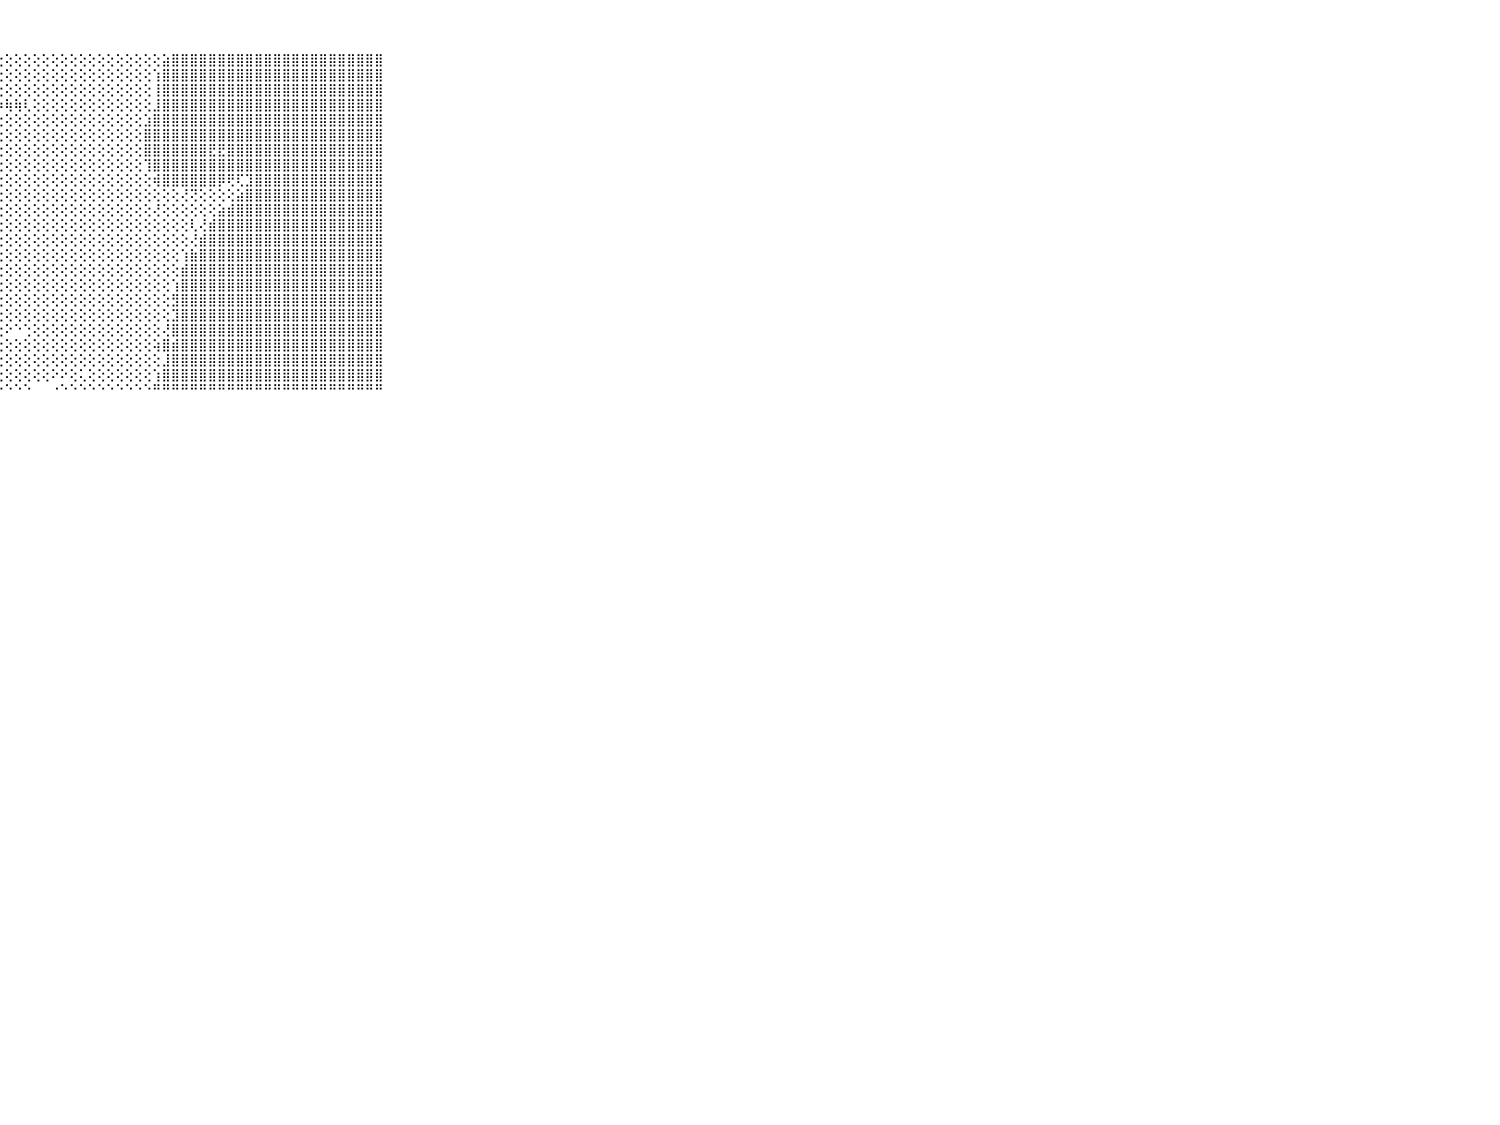

⠀⠀⠀⠀⠀⠀⠀⠀⠀⠀⠀⣿⣿⣿⢿⡯⢕⢕⢕⢕⢕⢕⢕⢕⢕⢕⢕⢕⢕⢕⢕⢕⢕⢕⢕⢕⢕⢕⢕⢕⢕⢕⢕⢕⢕⣵⣿⣿⣿⣿⣿⣿⣿⣿⣿⣿⣿⣿⣿⣿⣿⣿⣿⣿⣿⣿⣿⣿⣿⠀⠀⠀⠀⠀⠀⠀⠀⠀⠀⠀⠀
⠀⠀⠀⠀⠀⠀⠀⠀⠀⠀⠀⣿⣿⣿⣺⣕⣕⢕⢕⢕⣕⢕⢕⢕⢕⢕⢕⢕⢕⢕⢕⢕⢕⢕⢕⢕⢕⢕⢕⢕⢕⢕⢕⢕⢱⣿⣿⣿⣿⣿⣿⣿⣿⣿⣿⣿⣿⣿⣿⣿⣿⣿⣿⣿⣿⣿⣿⣿⣿⠀⠀⠀⠀⠀⠀⠀⠀⠀⠀⠀⠀
⠀⠀⠀⠀⠀⠀⠀⠀⠀⠀⠀⣿⣿⣿⣿⣾⣿⣧⣷⣕⣵⣕⣕⣕⣵⣕⣕⣕⢕⢕⢕⢕⢕⢕⢕⢕⢕⢕⢕⢕⢕⢕⢕⢕⢸⣿⣿⣿⣿⣿⣿⣿⣿⣿⣿⣿⣿⣿⣿⣿⣿⣿⣿⣿⣿⣿⣿⣿⣿⠀⠀⠀⠀⠀⠀⠀⠀⠀⠀⠀⠀
⠀⠀⠀⠀⠀⠀⠀⠀⠀⠀⠀⣿⣿⣿⣿⣝⢟⢟⢻⢿⢿⢿⣿⣿⣿⣿⣷⡷⢷⢷⢇⢕⢕⢕⢕⢕⢕⢕⢕⢕⢕⢕⢕⢕⣸⣿⣿⣿⣿⣿⣿⣿⣿⣿⣿⣿⣿⣿⣿⣿⣿⣿⣿⣿⣿⣿⣿⣿⣿⠀⠀⠀⠀⠀⠀⠀⠀⠀⠀⠀⠀
⠀⠀⠀⠀⠀⠀⠀⠀⠀⠀⠀⣿⣿⣿⣿⣿⣷⣵⡵⢕⢕⢕⢝⢝⢕⢕⢕⢕⢕⢕⢕⢕⢕⢕⢕⢕⢕⢕⢕⢕⢕⢕⢕⣱⣿⣿⣿⣿⣿⣿⣿⣿⣿⣿⣿⣿⣿⣿⣿⣿⣿⣿⣿⣿⣿⣿⣿⣿⣿⠀⠀⠀⠀⠀⠀⠀⠀⠀⠀⠀⠀
⠀⠀⠀⠀⠀⠀⠀⠀⠀⠀⠀⣿⣿⣿⣿⢟⢟⢝⢕⢕⢕⢕⢕⢕⢕⢕⢕⢕⢕⢕⢕⢕⢕⢕⢕⢕⢕⢕⢕⢕⢕⢕⢕⣿⣿⣿⣿⣿⣿⣿⣿⣿⣿⣿⣿⣿⣿⣿⣿⣿⣿⣿⣿⣿⣿⣿⣿⣿⣿⠀⠀⠀⠀⠀⠀⠀⠀⠀⠀⠀⠀
⠀⠀⠀⠀⠀⠀⠀⠀⠀⠀⠀⣿⣿⣿⣿⣕⢕⢕⢕⢕⢕⢕⢕⢕⢕⢕⢕⢕⢕⢕⢕⢕⢕⢕⢕⢕⢕⢕⢕⢕⢕⢕⢕⣿⣿⣿⣿⣿⣿⣿⣟⣟⣿⣿⣿⣿⣿⣿⣿⣿⣿⣿⣿⣿⣿⣿⣿⣿⣿⠀⠀⠀⠀⠀⠀⠀⠀⠀⠀⠀⠀
⠀⠀⠀⠀⠀⠀⠀⠀⠀⠀⠀⣿⣿⣿⡿⣿⡷⢕⢕⢕⢕⢕⢕⢕⢕⢕⢕⢕⢕⢕⢕⢕⢕⢕⢕⢕⢕⢕⢕⢕⢕⢕⢕⢹⣿⣿⣿⣿⣿⣿⣿⣿⣿⣿⣿⣿⣿⣿⣿⣿⣿⣿⣿⣿⣿⣿⣿⣿⣿⠀⠀⠀⠀⠀⠀⠀⠀⠀⠀⠀⠀
⠀⠀⠀⠀⠀⠀⠀⠀⠀⠀⠀⣿⣿⣿⣿⣷⢕⢕⢕⢕⢕⢕⢕⢕⢕⢕⢕⢕⢕⢕⢕⢕⢕⢕⢕⢕⢕⢕⢕⢕⢕⢕⢕⢕⢾⣿⣿⣿⣿⣿⣿⡿⢟⢏⣹⣿⣿⣿⣿⣿⣿⣿⣿⣿⣿⣿⣿⣿⣿⠀⠀⠀⠀⠀⠀⠀⠀⠀⠀⠀⠀
⠀⠀⠀⠀⠀⠀⠀⠀⠀⠀⠀⣿⣿⣿⡿⢷⢕⢕⢕⢕⢕⢕⢕⢕⢕⢕⢕⢕⢕⢕⢕⢕⢕⢕⢕⢕⢕⢕⢕⢕⢕⢕⢕⢕⢕⢕⢕⢜⢝⢕⢕⢕⢕⣵⣿⣿⣿⣿⣿⣿⣿⣿⣿⣿⣿⣿⣿⣿⣿⠀⠀⠀⠀⠀⠀⠀⠀⠀⠀⠀⠀
⠀⠀⠀⠀⠀⠀⠀⠀⠀⠀⠀⣿⣿⣿⣿⢕⢕⢕⢕⢕⢕⢕⢕⢕⢕⢕⢕⢕⢕⢕⢕⢕⢕⢕⢕⢕⢕⢕⢕⢕⢕⢕⢕⢕⢜⢕⢕⢕⢕⢕⢕⣵⣾⣿⣿⣿⣿⣿⣿⣿⣿⣿⣿⣿⣿⣿⣿⣿⣿⠀⠀⠀⠀⠀⠀⠀⠀⠀⠀⠀⠀
⠀⠀⠀⠀⠀⠀⠀⠀⠀⠀⠀⣿⣿⣿⢕⡜⢕⢕⢕⢕⢕⢕⢕⢕⢕⢕⢕⢕⢕⢕⢕⢕⢕⢕⢕⢕⢕⢕⢕⢕⢕⢕⢕⢕⢕⢕⢕⢕⢇⢜⣾⣿⣿⣿⣿⣿⣿⣿⣿⣿⣿⣿⣿⣿⣿⣿⣿⣿⣿⠀⠀⠀⠀⠀⠀⠀⠀⠀⠀⠀⠀
⠀⠀⠀⠀⠀⠀⠀⠀⠀⠀⠀⣿⣿⡷⢜⢕⢕⢕⢕⢕⢕⢕⢕⢕⢕⢕⢕⢕⢕⢕⢕⢕⢕⢕⢕⢕⢕⢕⢕⢕⢕⢕⢕⢕⢕⢕⢕⢕⢜⣾⣿⣿⣿⣿⣿⣿⣿⣿⣿⣿⣿⣿⣿⣿⣿⣿⣿⣿⣿⠀⠀⠀⠀⠀⠀⠀⠀⠀⠀⠀⠀
⠀⠀⠀⠀⠀⠀⠀⠀⠀⠀⠀⣿⣿⣿⢎⢕⢕⢕⢕⢕⢕⢕⢕⢕⢕⢕⢕⢕⢕⢕⢕⢕⢕⢕⢕⢕⢕⢕⢕⢕⢕⢕⢕⢕⢕⢕⢕⢱⣷⣿⣿⣿⣿⣿⣿⣿⣿⣿⣿⣿⣿⣿⣿⣿⣿⣿⣿⣿⣿⠀⠀⠀⠀⠀⠀⠀⠀⠀⠀⠀⠀
⠀⠀⠀⠀⠀⠀⠀⠀⠀⠀⠀⣿⣿⣿⣷⣵⢕⢕⢕⢕⢕⢕⢕⢕⢕⢕⢕⢕⢕⢕⢕⢕⢕⢕⢕⢕⢕⢕⢕⢕⢕⢕⢕⢕⢕⢕⢕⣾⣿⣿⣿⣿⣿⣿⣿⣿⣿⣿⣿⣿⣿⣿⣿⣿⣿⣿⣿⣿⣿⠀⠀⠀⠀⠀⠀⠀⠀⠀⠀⠀⠀
⠀⠀⠀⠀⠀⠀⠀⠀⠀⠀⠀⣿⣿⣿⢿⢕⢕⢕⢕⢕⢕⢕⢕⢕⢕⢕⢕⢕⢕⢕⢕⢕⢕⢕⢕⢕⢕⢕⢕⢕⢕⢕⢕⢕⢕⢕⢱⣿⣿⣿⣿⣿⣿⣿⣿⣿⣿⣿⣿⣿⣿⣿⣿⣿⣿⣿⣿⣿⣿⠀⠀⠀⠀⠀⠀⠀⠀⠀⠀⠀⠀
⠀⠀⠀⠀⠀⠀⠀⠀⠀⠀⠀⣿⣿⣷⣕⢕⢕⢕⢕⢕⢕⢕⢕⢕⢕⢕⢕⢕⢕⢕⢕⢕⢕⢕⢕⢕⢕⢕⢕⢕⢕⢕⢕⢕⢕⢕⣻⣿⣿⣿⣿⣿⣿⣿⣿⣿⣿⣿⣿⣿⣿⣿⣿⣿⣿⣿⣿⣿⣿⠀⠀⠀⠀⠀⠀⠀⠀⠀⠀⠀⠀
⠀⠀⠀⠀⠀⠀⠀⠀⠀⠀⠀⣿⣿⣿⢿⢕⢕⢕⢕⢕⢕⢕⢕⢕⢕⢕⢕⢕⢕⢕⢕⢕⢕⢕⢕⢕⢕⢕⢕⢕⢕⢕⢕⢕⢕⢕⣹⣿⣿⣿⣿⣿⣿⣿⣿⣿⣿⣿⣿⣿⣿⣿⣿⣿⣿⣿⣿⣿⣿⠀⠀⠀⠀⠀⠀⠀⠀⠀⠀⠀⠀
⠀⠀⠀⠀⠀⠀⠀⠀⠀⠀⠀⣿⣿⡏⢕⢕⢕⢕⢕⢕⢕⢕⢕⢕⢕⢕⢕⢕⠕⠑⢑⢕⢕⢕⢕⢕⢕⢕⢕⢕⢕⢕⢕⢕⢕⢜⣿⣿⣿⣿⣿⣿⣿⣿⣿⣿⣿⣿⣿⣿⣿⣿⣿⣿⣿⣿⣿⣿⣿⠀⠀⠀⠀⠀⠀⠀⠀⠀⠀⠀⠀
⠀⠀⠀⠀⠀⠀⠀⠀⠀⠀⠀⣿⣿⣞⢟⣵⣵⢕⢕⢕⢕⢕⢕⢕⢕⢔⢕⢕⢕⢕⢕⢕⢕⢕⢕⢕⢕⢕⢕⢕⢕⢕⢕⢕⢵⣿⣾⣿⣿⣿⣿⣿⣿⣿⣿⣿⣿⣿⣿⣿⣿⣿⣿⣿⣿⣿⣿⣿⣿⠀⠀⠀⠀⠀⠀⠀⠀⠀⠀⠀⠀
⠀⠀⠀⠀⠀⠀⠀⠀⠀⠀⠀⣿⣿⣿⣿⣿⣿⢕⢕⢕⢕⢕⢕⢕⢕⢕⢕⢕⢕⢕⢕⢕⢕⢕⢕⢕⢕⢕⢕⢕⢕⢕⢕⢕⢕⣸⣿⣿⣿⣿⣿⣿⣿⣿⣿⣿⣿⣿⣿⣿⣿⣿⣿⣿⣿⣿⣿⣿⣿⠀⠀⠀⠀⠀⠀⠀⠀⠀⠀⠀⠀
⠀⠀⠀⠀⠀⠀⠀⠀⠀⠀⠀⣿⣿⣿⣿⣿⣿⡕⢕⢕⢕⣱⡕⢕⢕⢕⢕⢕⢕⢕⢕⢕⢕⠕⠕⢕⢅⢕⢕⢕⢕⢕⢕⢕⢱⣿⣿⣿⣿⣿⣿⣿⣿⣿⣿⣿⣿⣿⣿⣿⣿⣿⣿⣿⣿⣿⣿⣿⣿⠀⠀⠀⠀⠀⠀⠀⠀⠀⠀⠀⠀
⠀⠀⠀⠀⠀⠀⠀⠀⠀⠀⠀⠛⠛⠛⠛⠛⠛⠃⠑⠑⠚⠛⠛⠃⠑⠑⠑⠑⠑⠑⠑⠀⠀⠐⠑⠑⠑⠑⠑⠑⠑⠑⠑⠑⠛⠛⠛⠛⠛⠛⠛⠛⠛⠛⠛⠛⠛⠛⠛⠛⠛⠛⠛⠛⠛⠛⠛⠛⠛⠀⠀⠀⠀⠀⠀⠀⠀⠀⠀⠀⠀